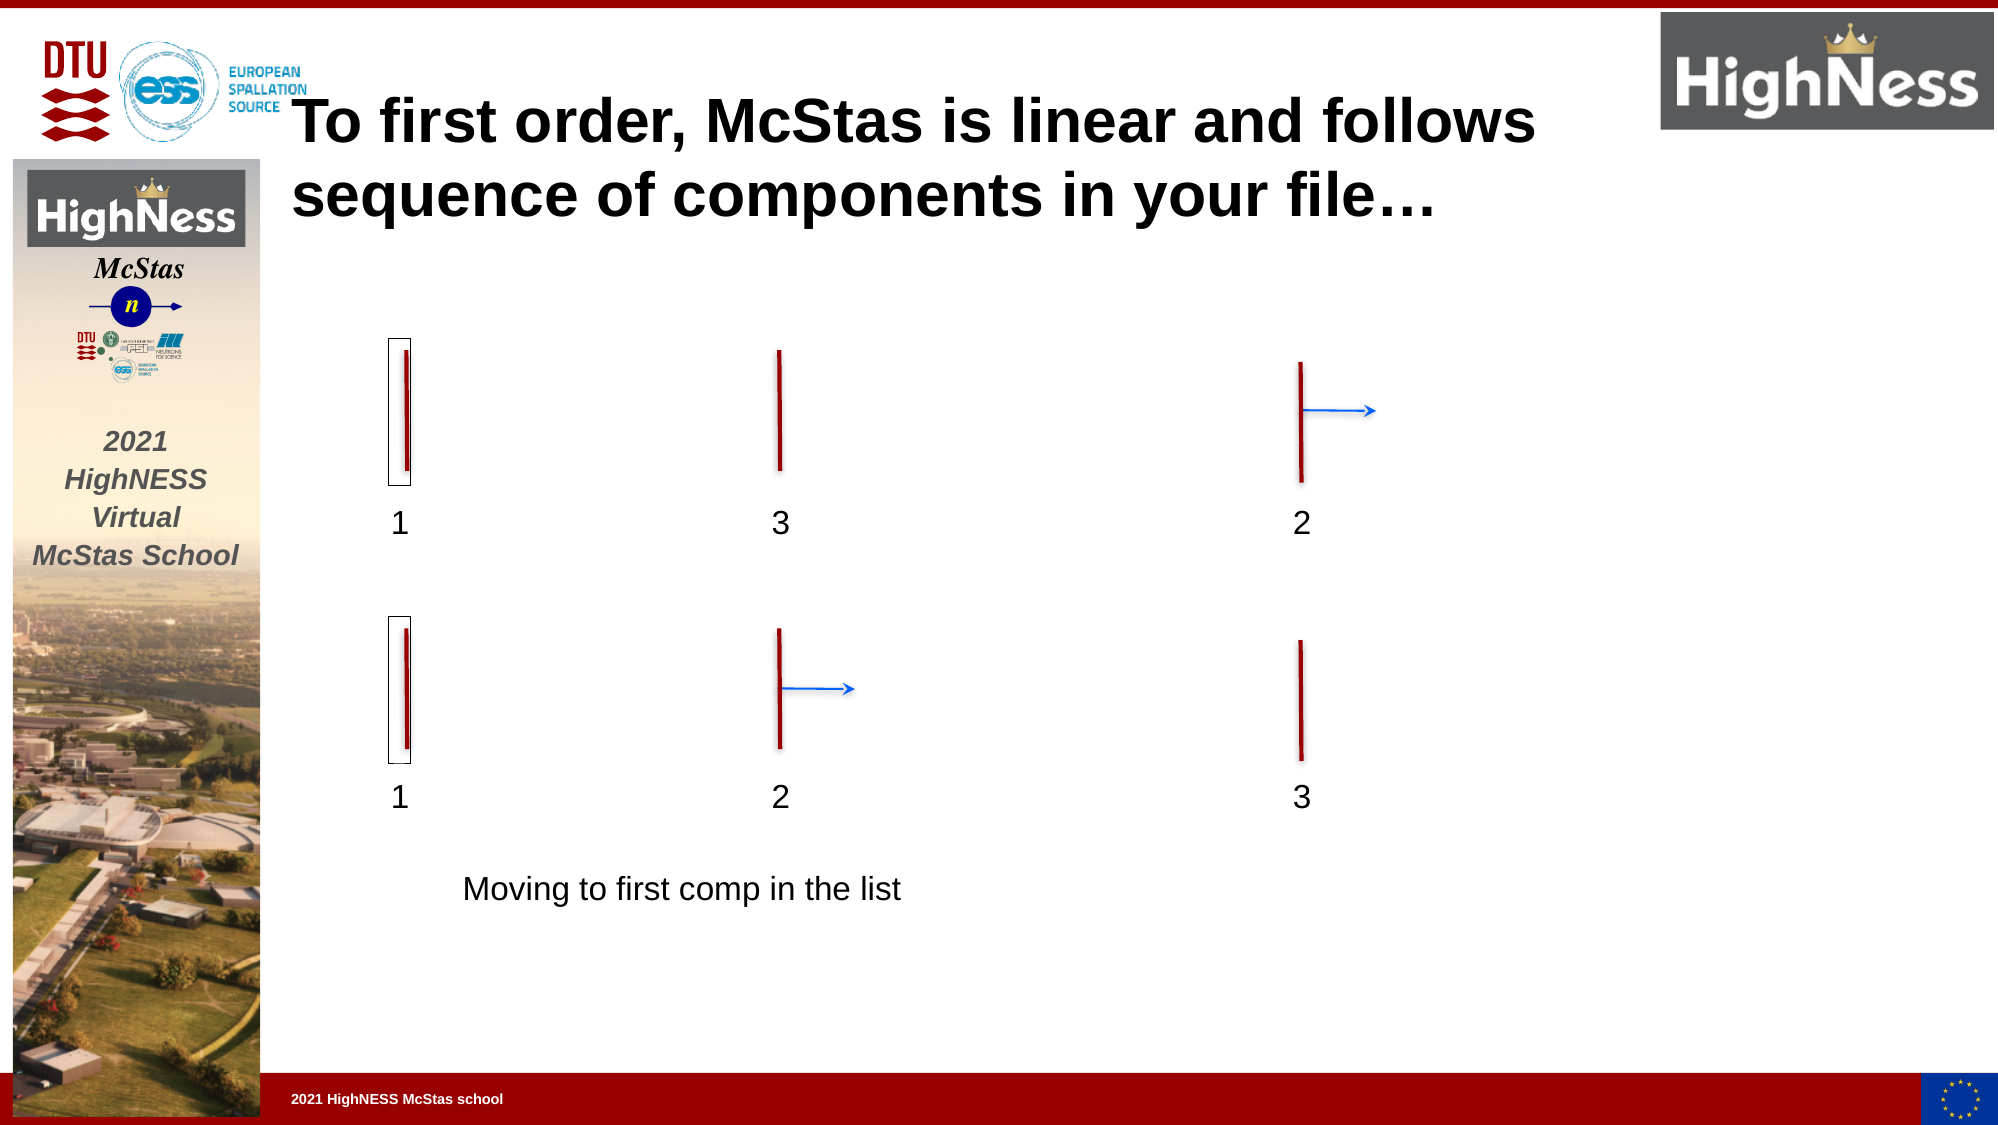

# To first order, McStas is linear and follows sequence of components in your file…

1
3
2

1
2
3
Moving to first comp in the list
49